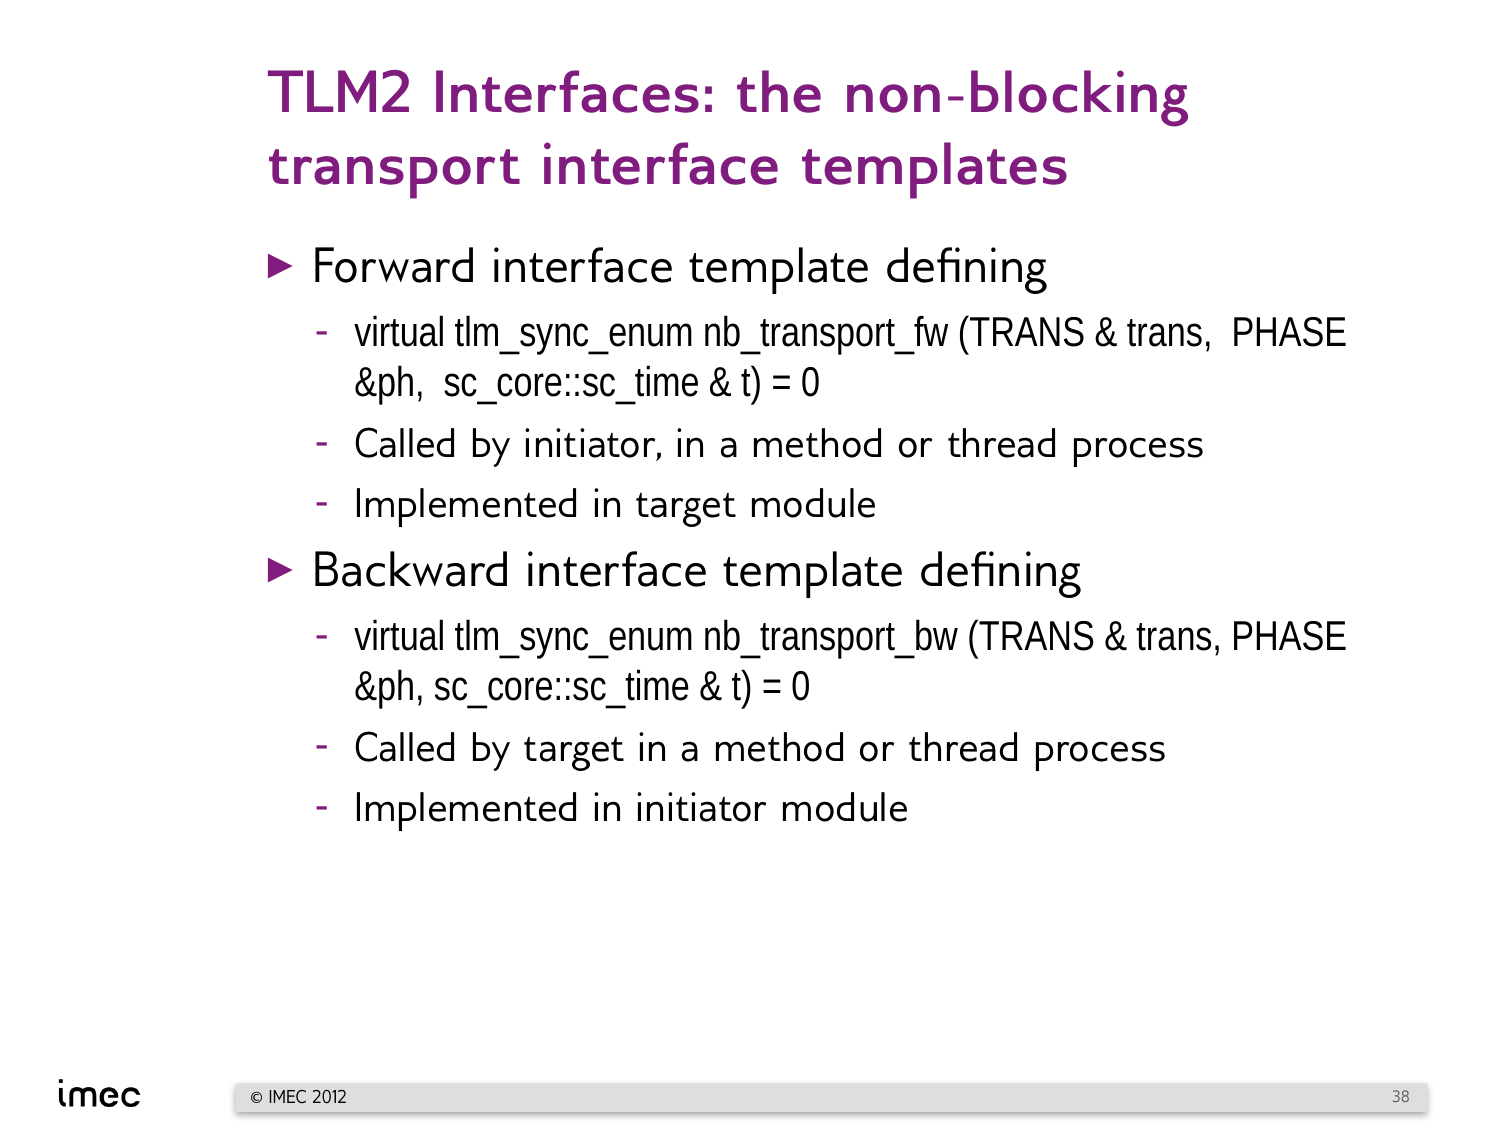

# TLM2 Interfaces: the non-blocking transport interface templates
Forward interface template defining
virtual tlm_sync_enum nb_transport_fw (TRANS & trans,  PHASE &ph,  sc_core::sc_time & t) = 0
Called by initiator, in a method or thread process
Implemented in target module
Backward interface template defining
virtual tlm_sync_enum nb_transport_bw (TRANS & trans, PHASE &ph, sc_core::sc_time & t) = 0
Called by target in a method or thread process
Implemented in initiator module